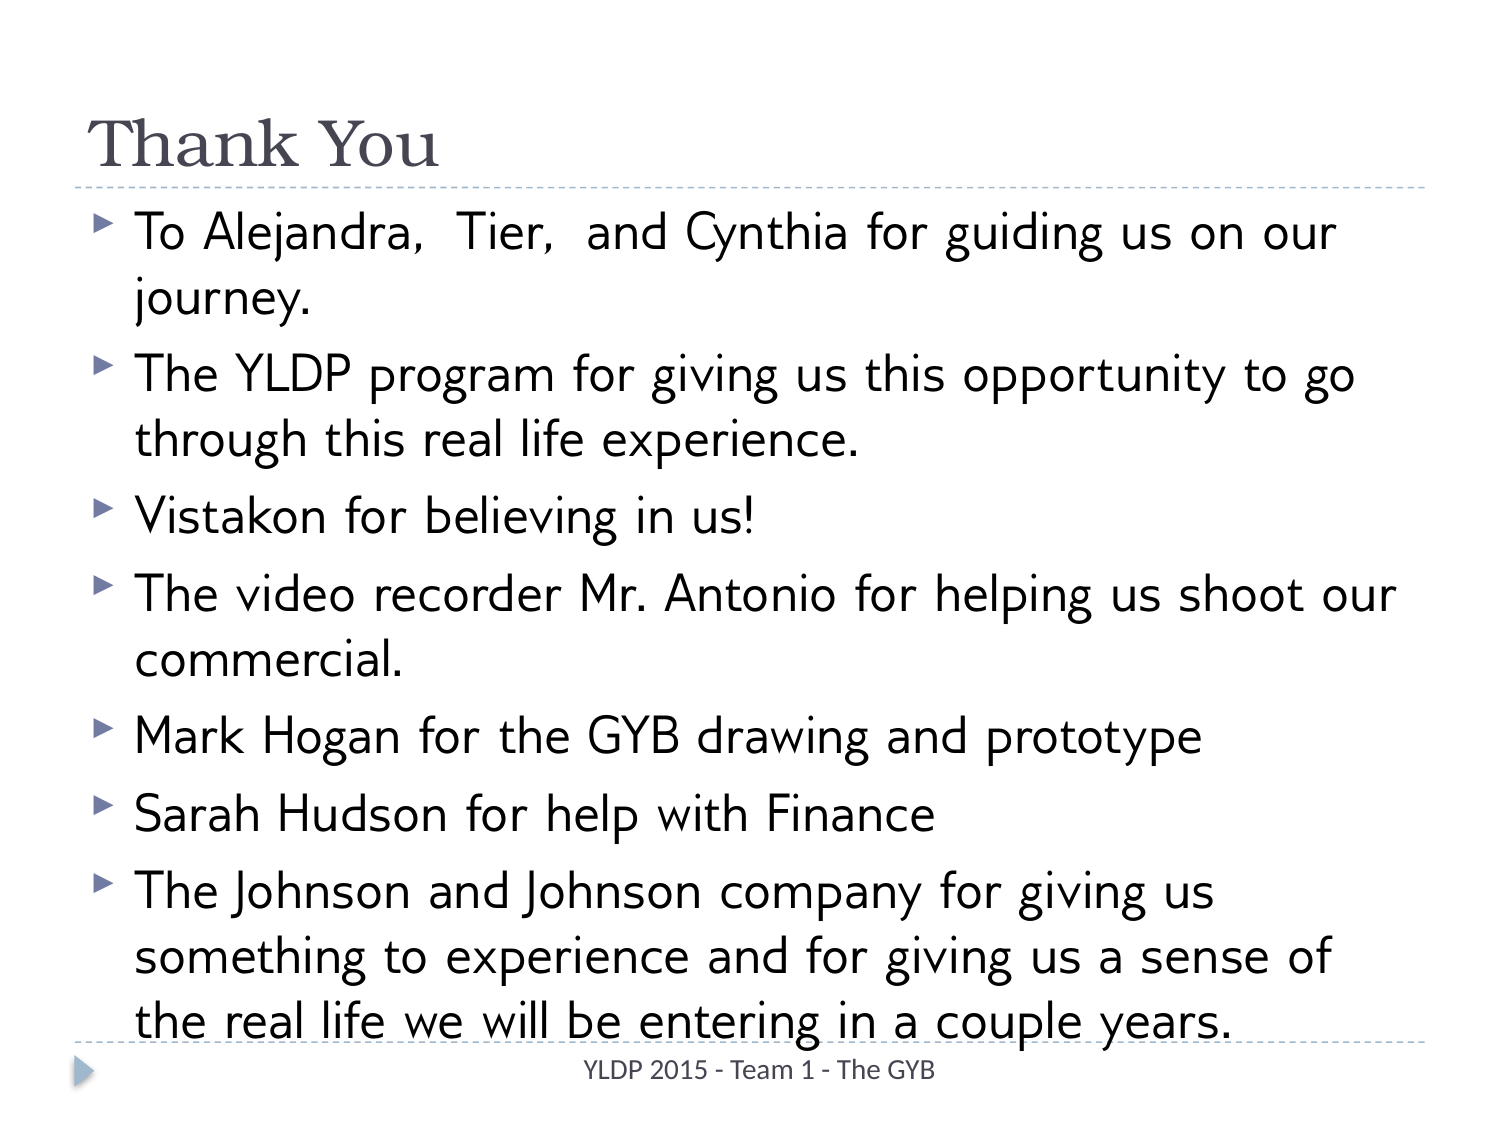

# Thank You
To Alejandra,  Tier,  and Cynthia for guiding us on our journey.
The YLDP program for giving us this opportunity to go through this real life experience.
Vistakon for believing in us!
The video recorder Mr. Antonio for helping us shoot our commercial.
Mark Hogan for the GYB drawing and prototype
Sarah Hudson for help with Finance
The Johnson and Johnson company for giving us something to experience and for giving us a sense of the real life we will be entering in a couple years.
YLDP 2015 - Team 1 - The GYB